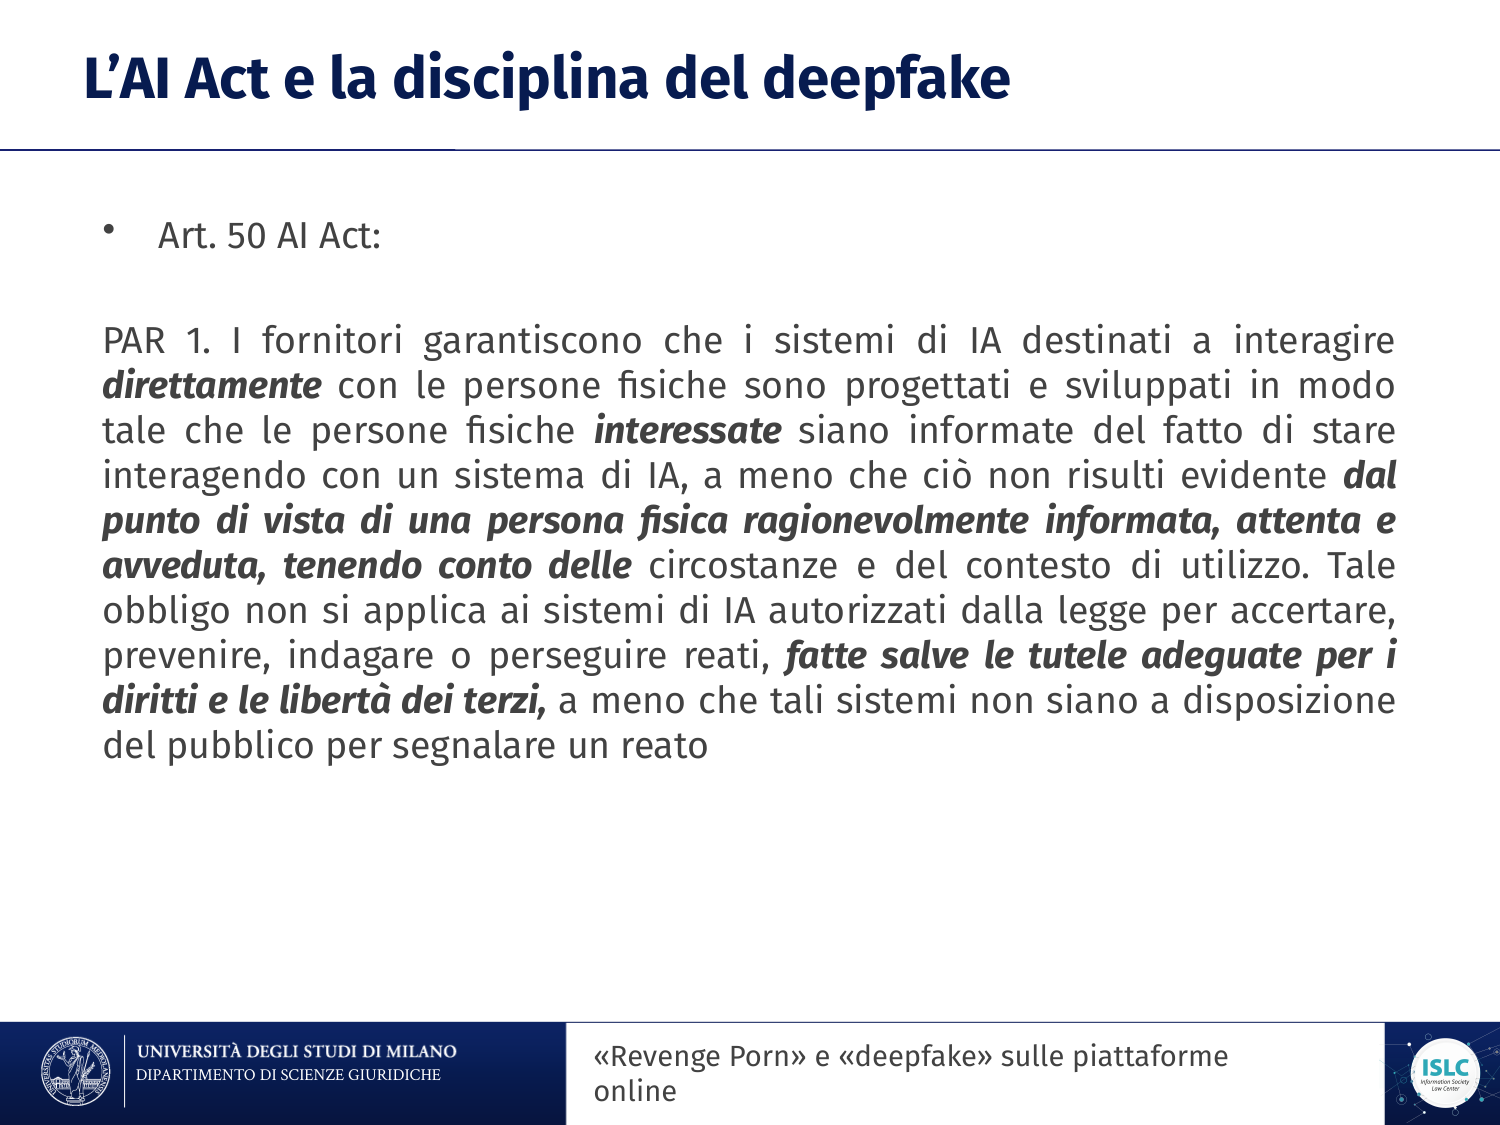

# L’AI Act e la disciplina del deepfake
Art. 50 AI Act:

PAR 1. I fornitori garantiscono che i sistemi di IA destinati a interagire direttamente con le persone fisiche sono progettati e sviluppati in modo tale che le persone fisiche interessate siano informate del fatto di stare interagendo con un sistema di IA, a meno che ciò non risulti evidente dal punto di vista di una persona fisica ragionevolmente informata, attenta e avveduta, tenendo conto delle circostanze e del contesto di utilizzo. Tale obbligo non si applica ai sistemi di IA autorizzati dalla legge per accertare, prevenire, indagare o perseguire reati, fatte salve le tutele adeguate per i diritti e le libertà dei terzi, a meno che tali sistemi non siano a disposizione del pubblico per segnalare un reato
«Revenge Porn» sulle piattaforme online
«Revenge Porn» e «deepfake» sulle piattaforme online
DIPARTIMENTO DI SCIENZE GIURIDICHE